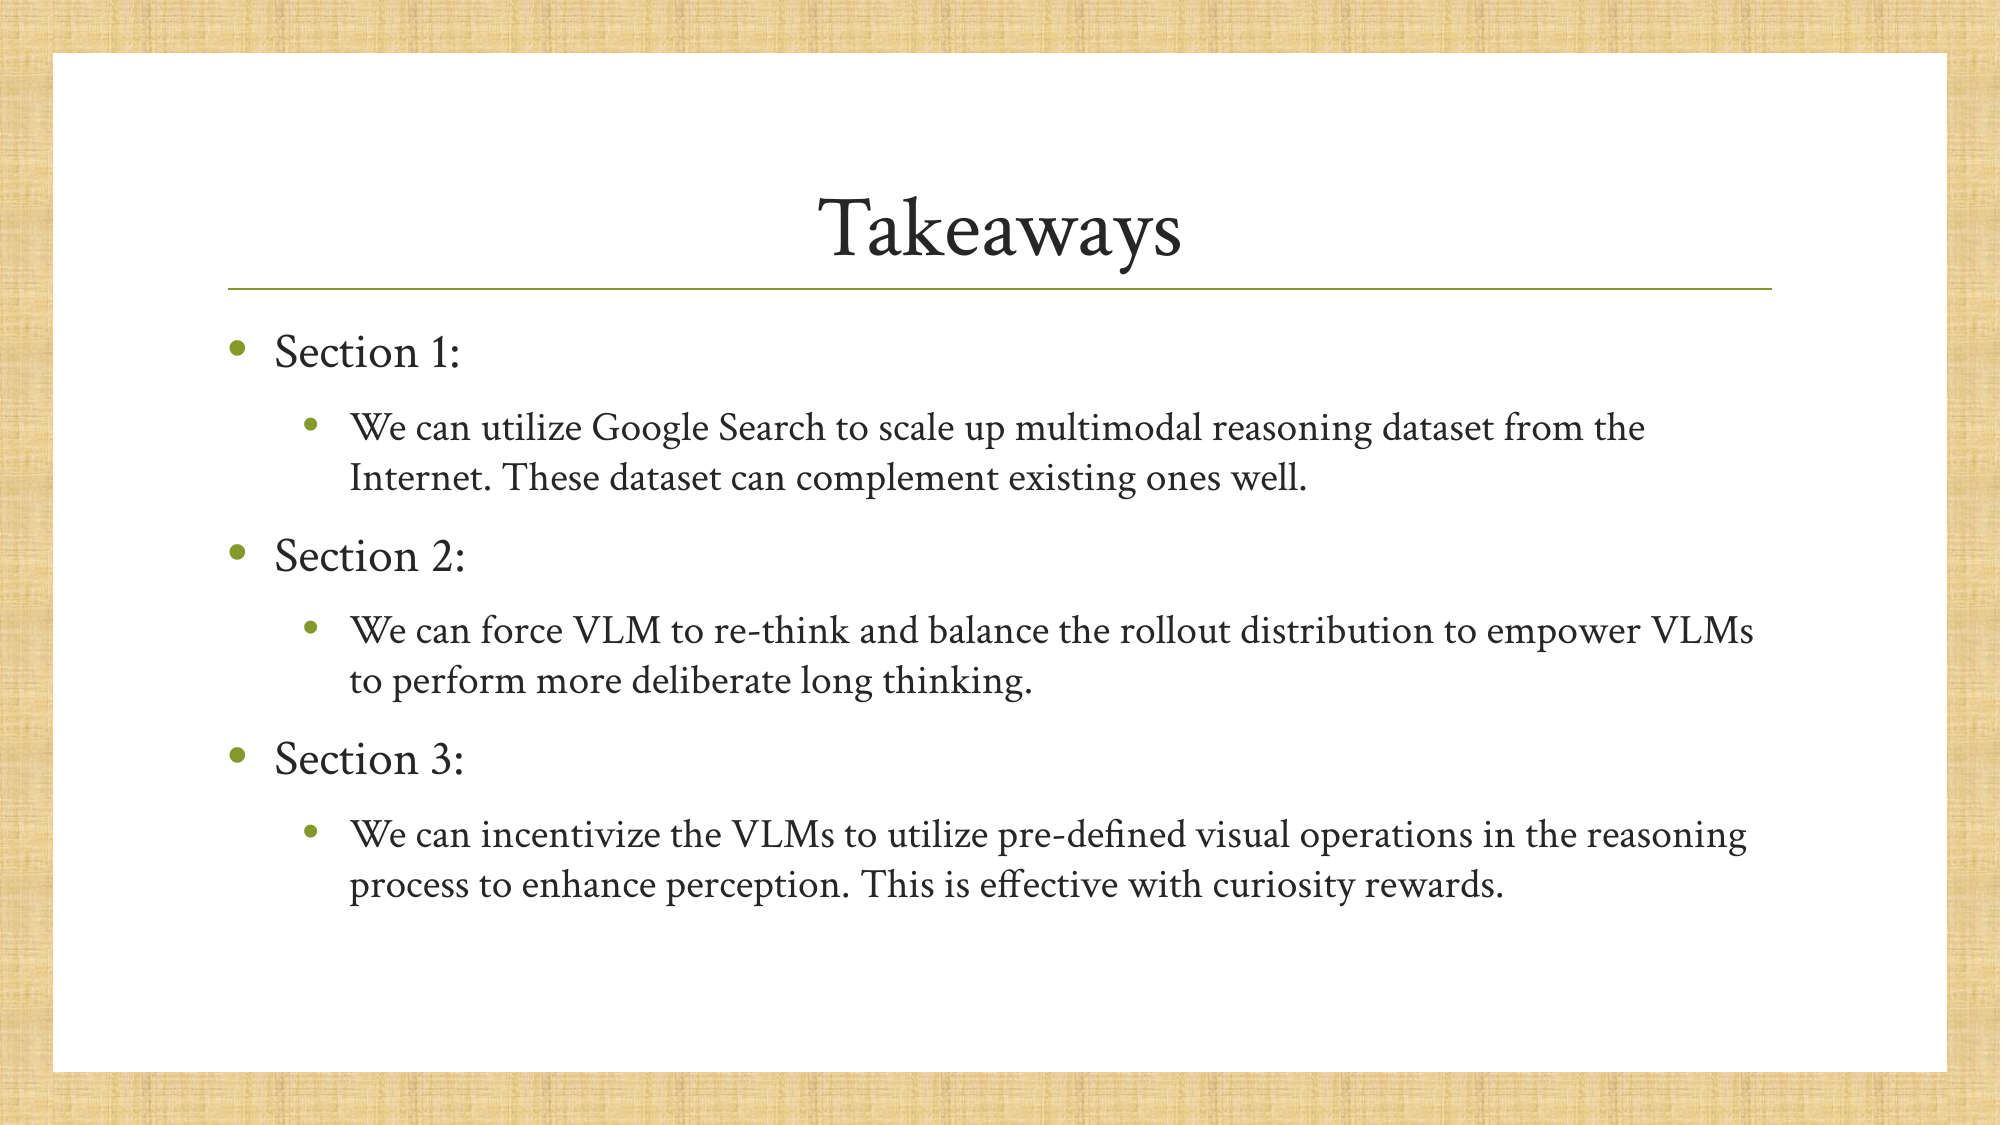

# Takeaways
Section 1:
We can utilize Google Search to scale up multimodal reasoning dataset from the Internet. These dataset can complement existing ones well.
Section 2:
We can force VLM to re-think and balance the rollout distribution to empower VLMs to perform more deliberate long thinking.
Section 3:
We can incentivize the VLMs to utilize pre-defined visual operations in the reasoning process to enhance perception. This is effective with curiosity rewards.